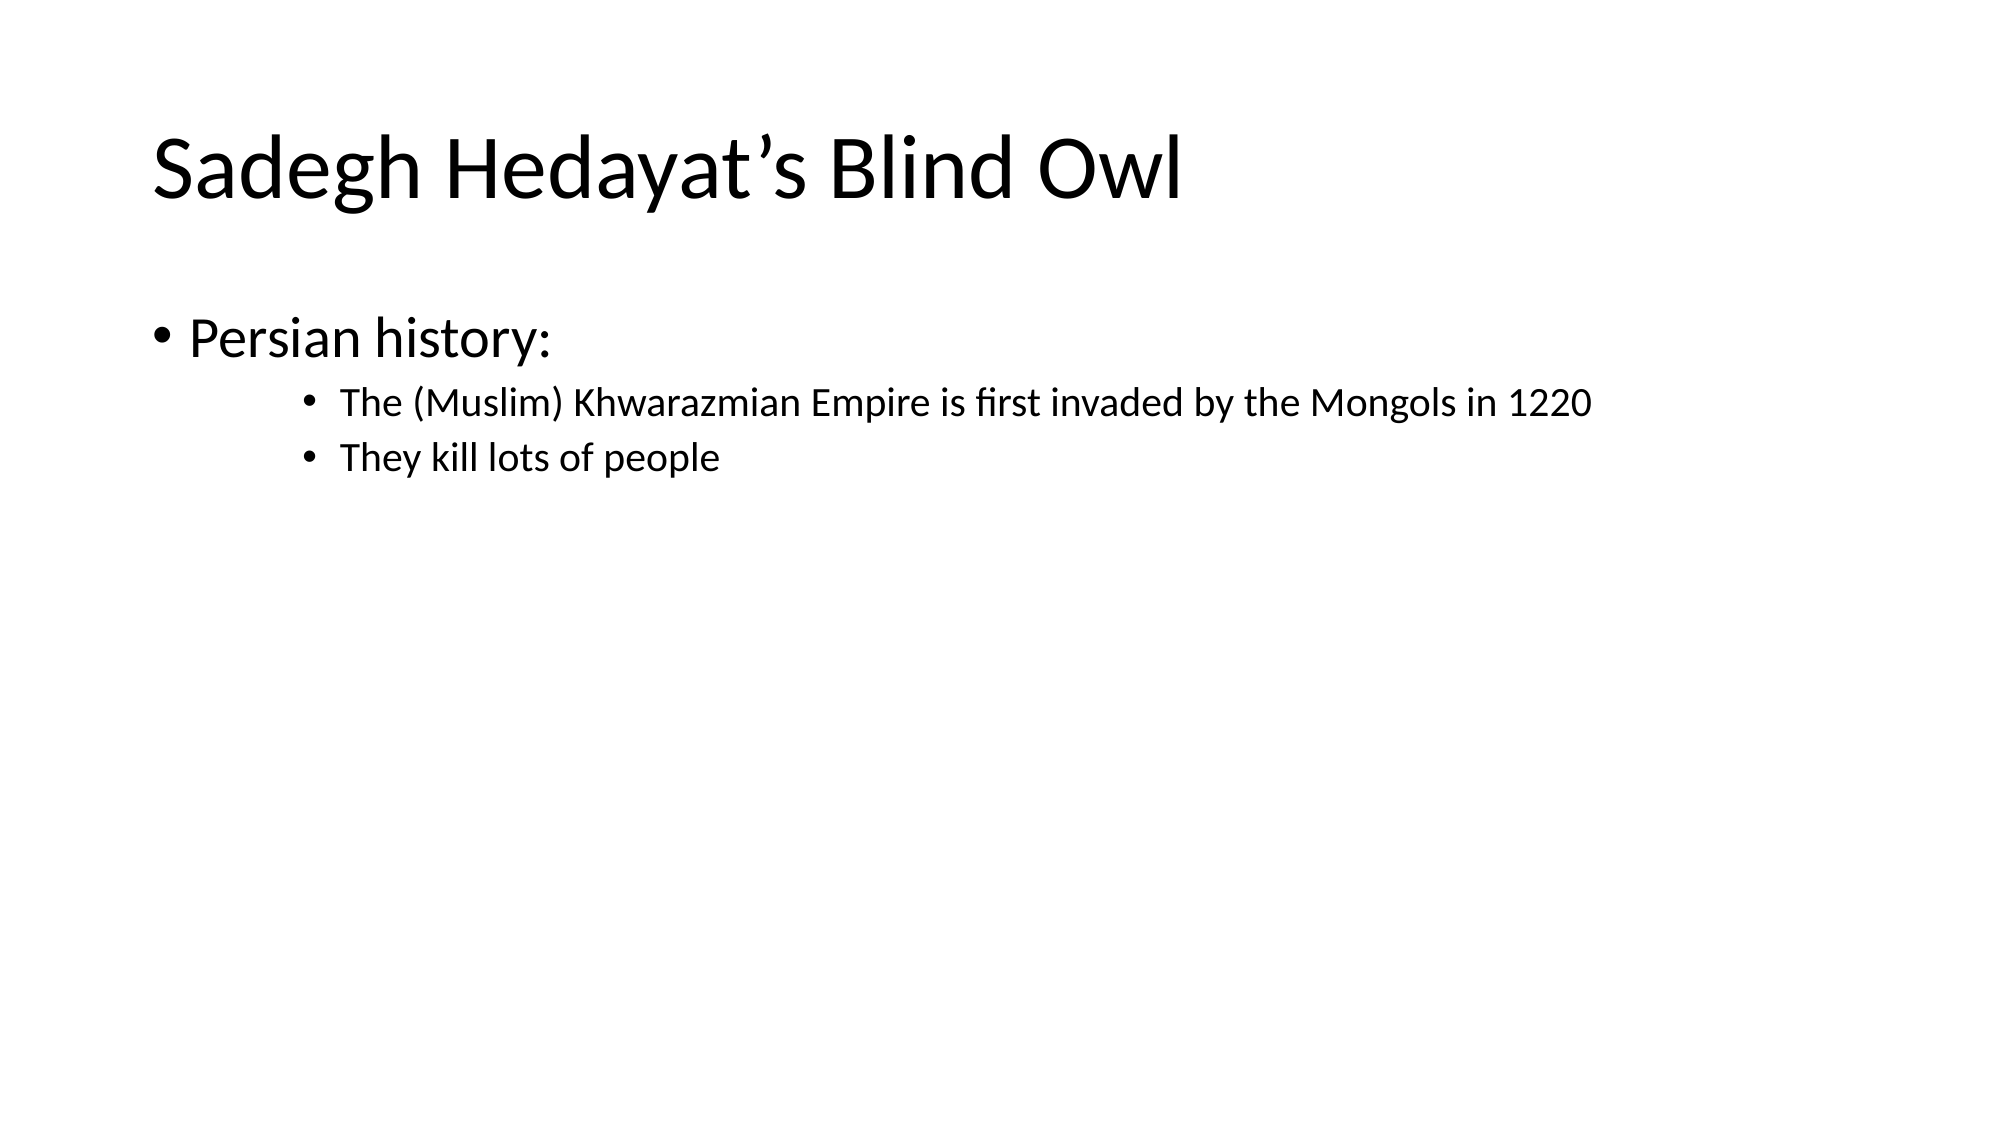

# Sadegh Hedayat’s Blind Owl
Persian history:
The (Muslim) Khwarazmian Empire is first invaded by the Mongols in 1220
They kill lots of people